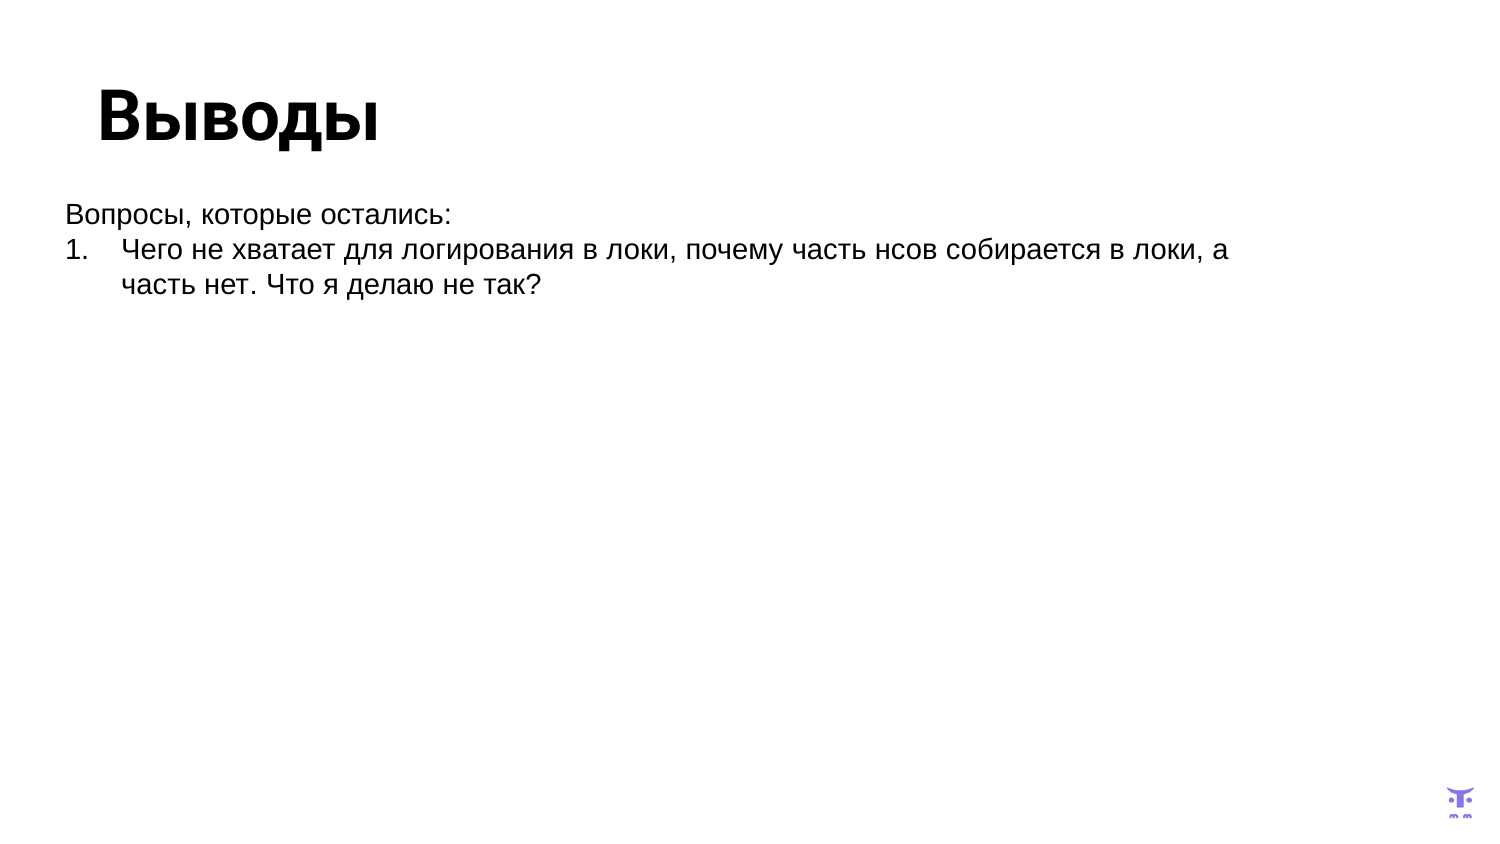

# Выводы

Вопросы, которые остались:
Чего не хватает для логирования в локи, почему часть нсов собирается в локи, а часть нет. Что я делаю не так?